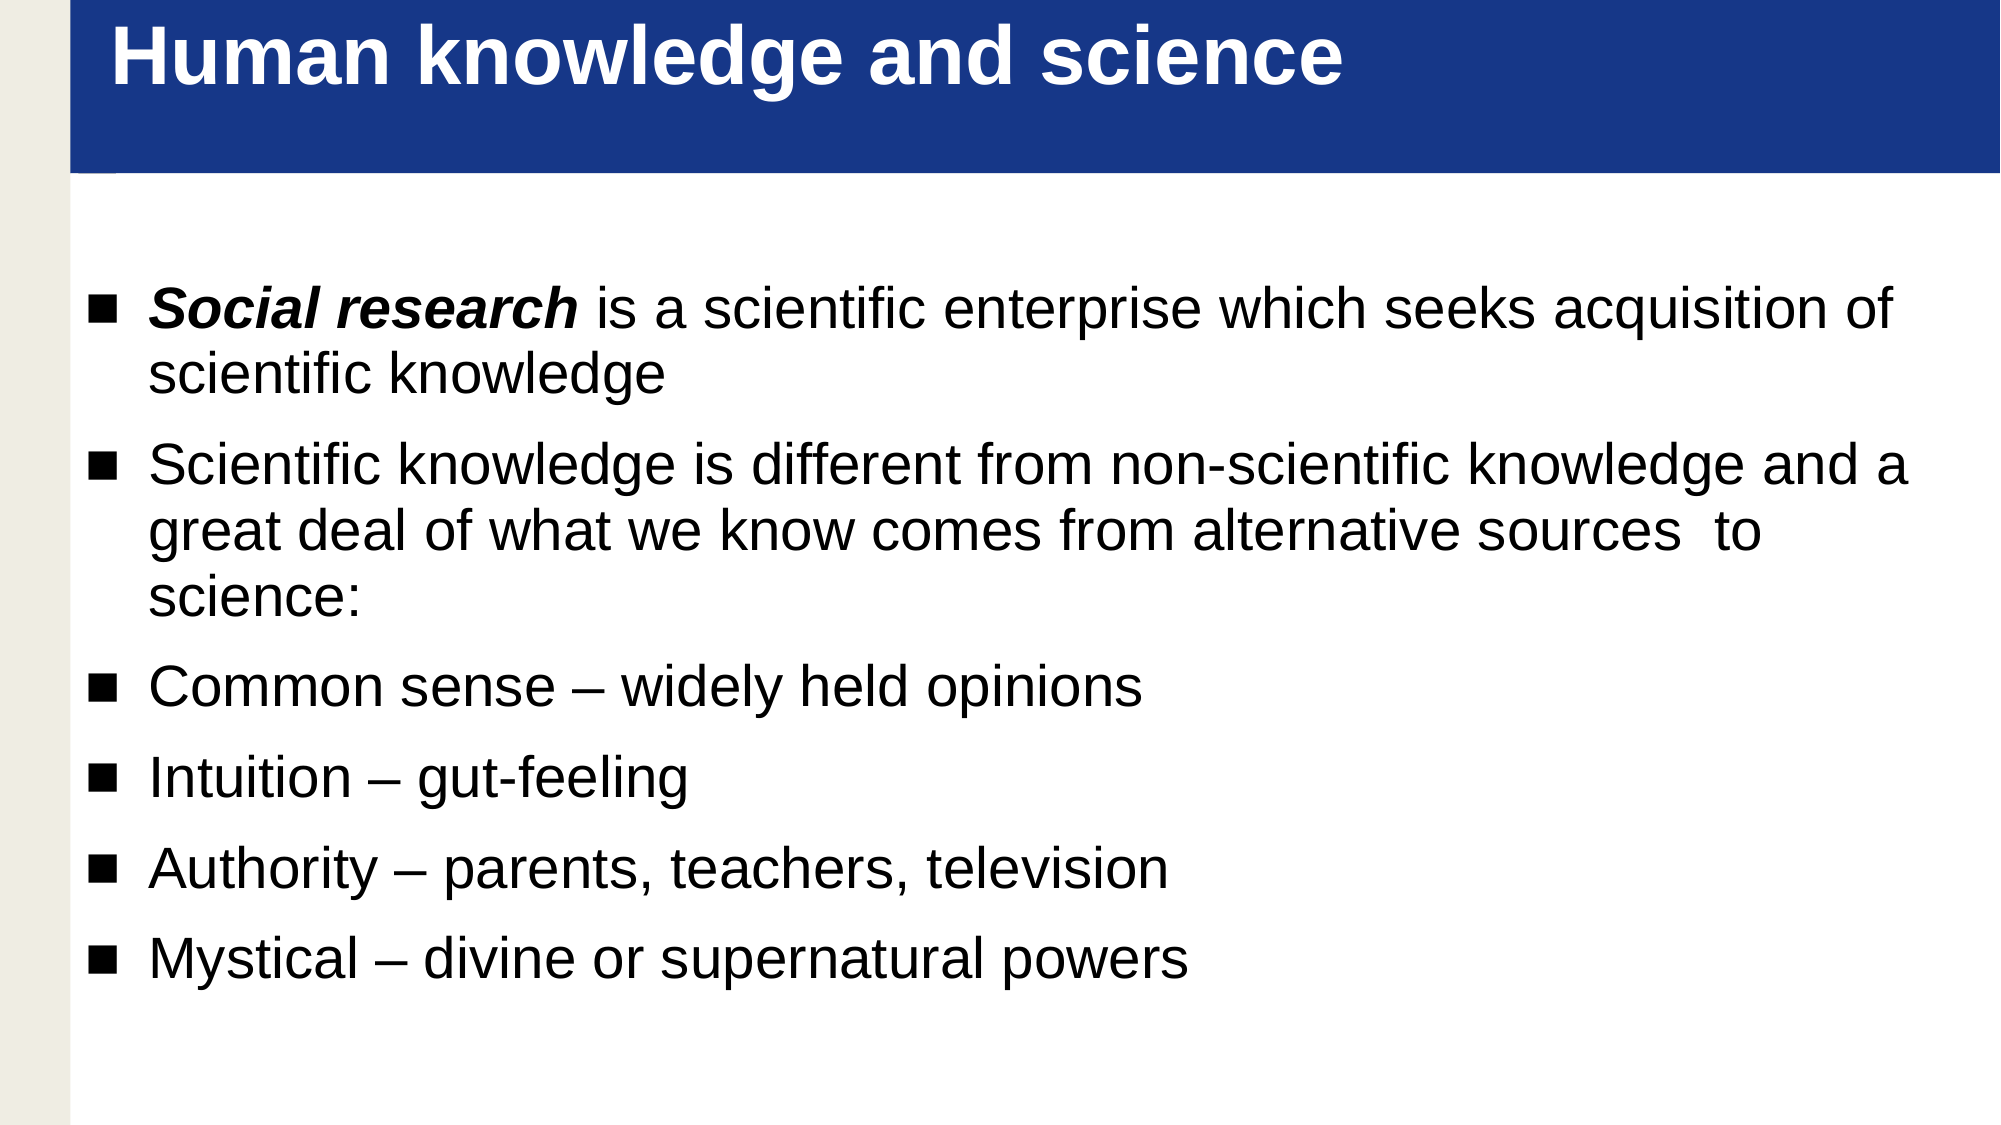

# Human knowledge and science

Social research is a scientific enterprise which seeks acquisition of scientific knowledge
Scientific knowledge is different from non-scientific knowledge and a great deal of what we know comes from alternative sources  to science:
Common sense – widely held opinions
Intuition – gut-feeling
Authority – parents, teachers, television
Mystical – divine or supernatural powers